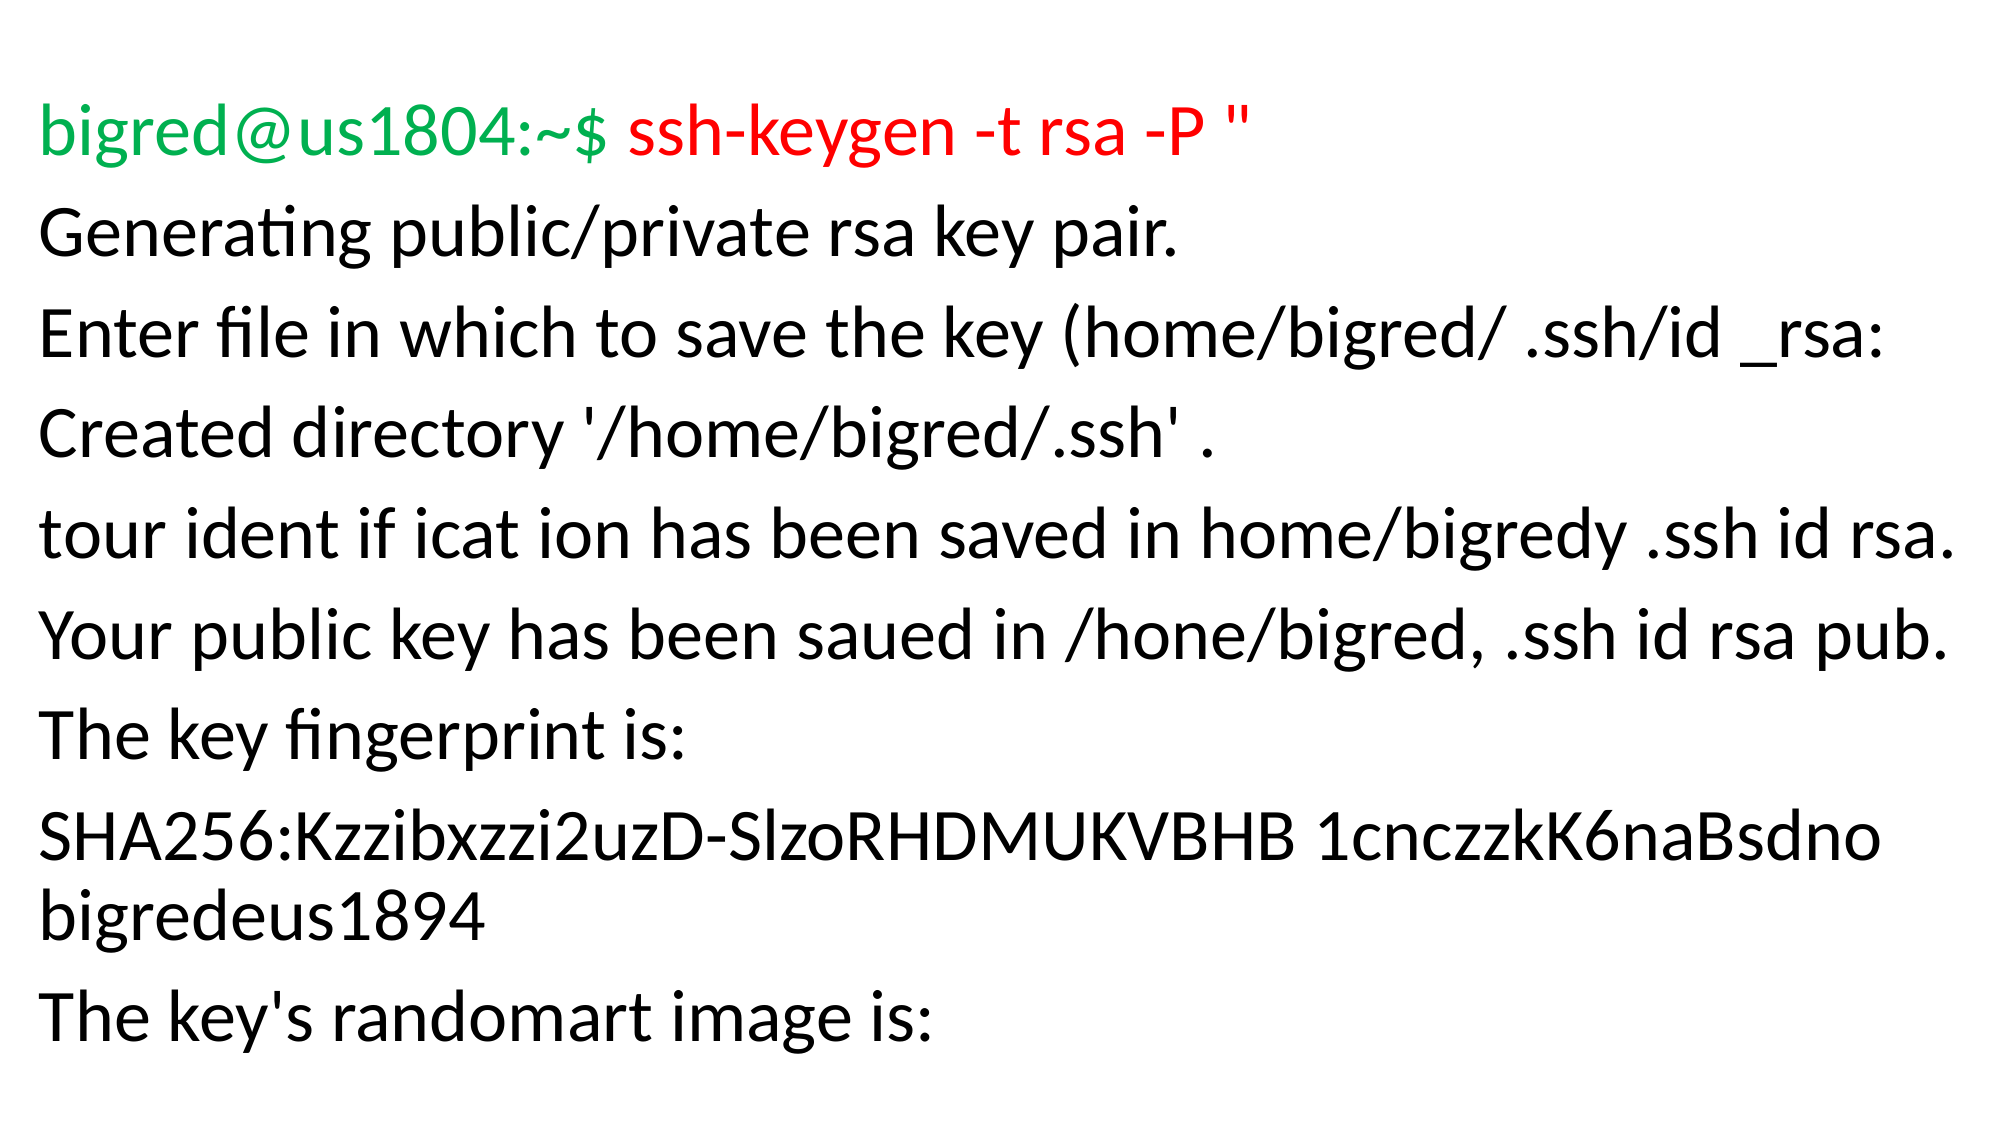

bigred@us1804:~$ ssh-keygen -t rsa -P "
Generating public/private rsa key pair.
Enter file in which to save the key (home/bigred/ .ssh/id _rsa:
Created directory '/home/bigred/.ssh' .
tour ident if icat ion has been saved in home/bigredy .ssh id rsa.
Your public key has been saued in /hone/bigred, .ssh id rsa pub.
The key fingerprint is:
SHA256:Kzzibxzzi2uzD-SlzoRHDMUKVBHB 1cnczzkK6naBsdno bigredeus1894
The key's randomart image is: